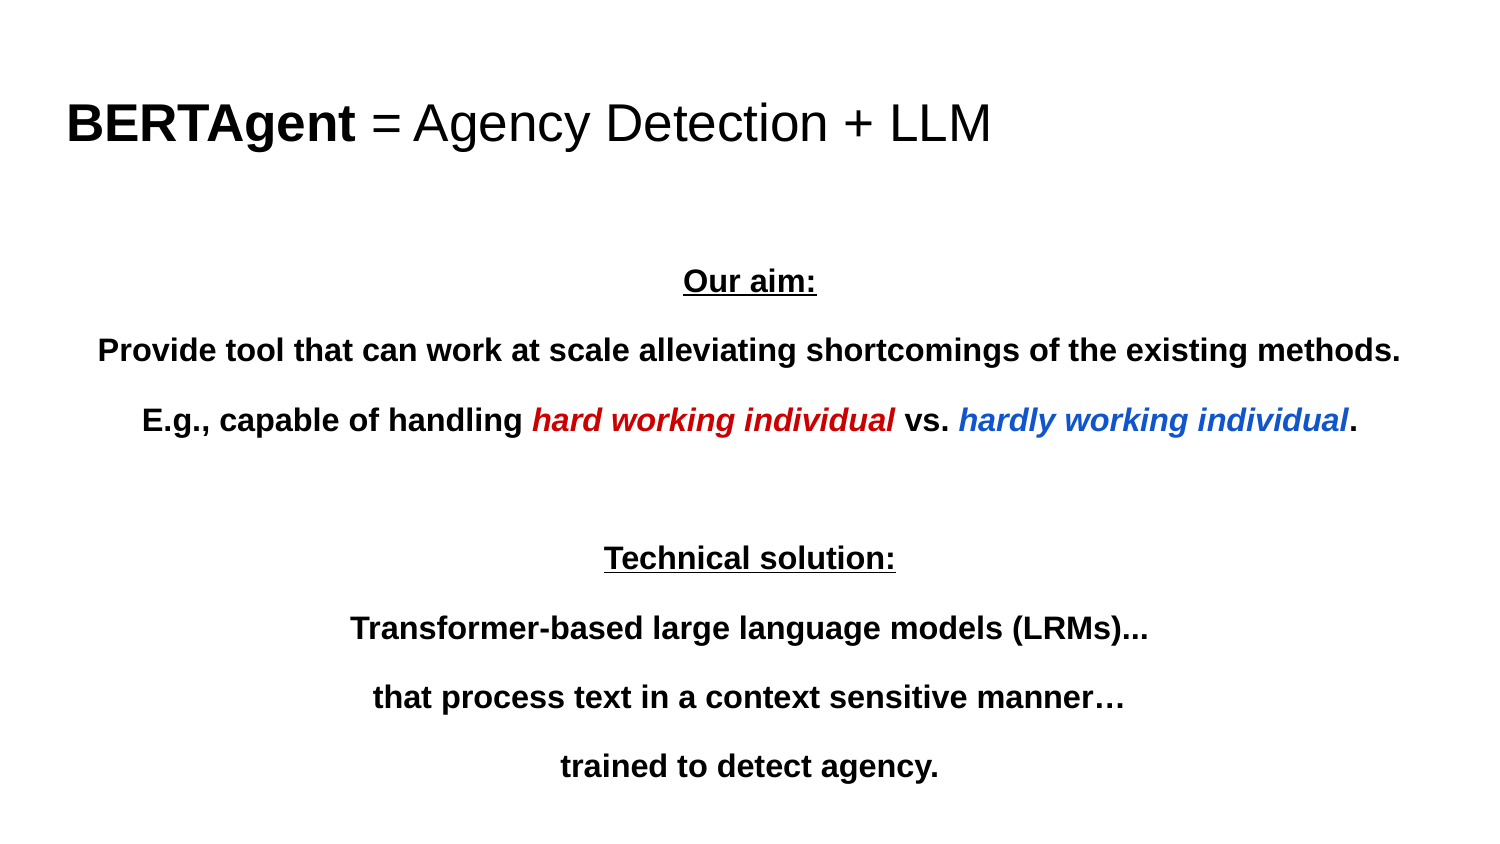

# BERTAgent = Agency Detection + LLM
Our aim:
Provide tool that can work at scale alleviating shortcomings of the existing methods.
E.g., capable of handling hard working individual vs. hardly working individual.

Technical solution:
Transformer-based large language models (LRMs)...
that process text in a context sensitive manner…
trained to detect agency.